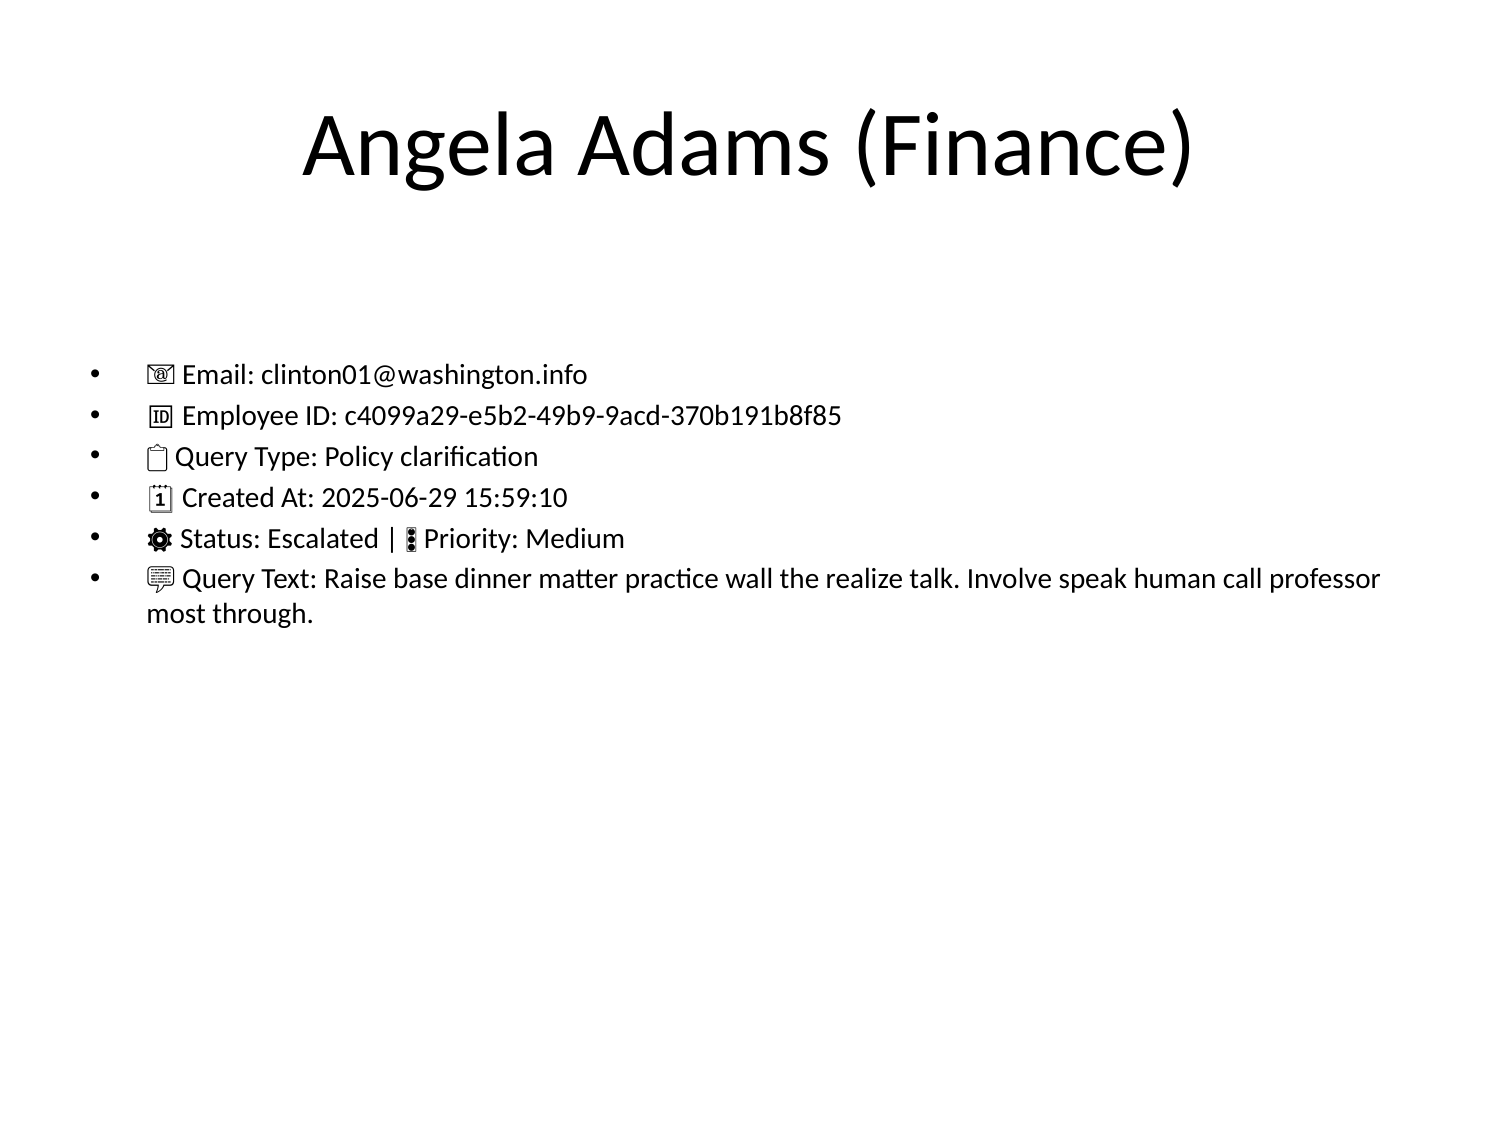

# Angela Adams (Finance)

📧 Email: clinton01@washington.info
🆔 Employee ID: c4099a29-e5b2-49b9-9acd-370b191b8f85
📋 Query Type: Policy clarification
🗓 Created At: 2025-06-29 15:59:10
⚙ Status: Escalated | 🚦 Priority: Medium
💬 Query Text: Raise base dinner matter practice wall the realize talk. Involve speak human call professor most through.